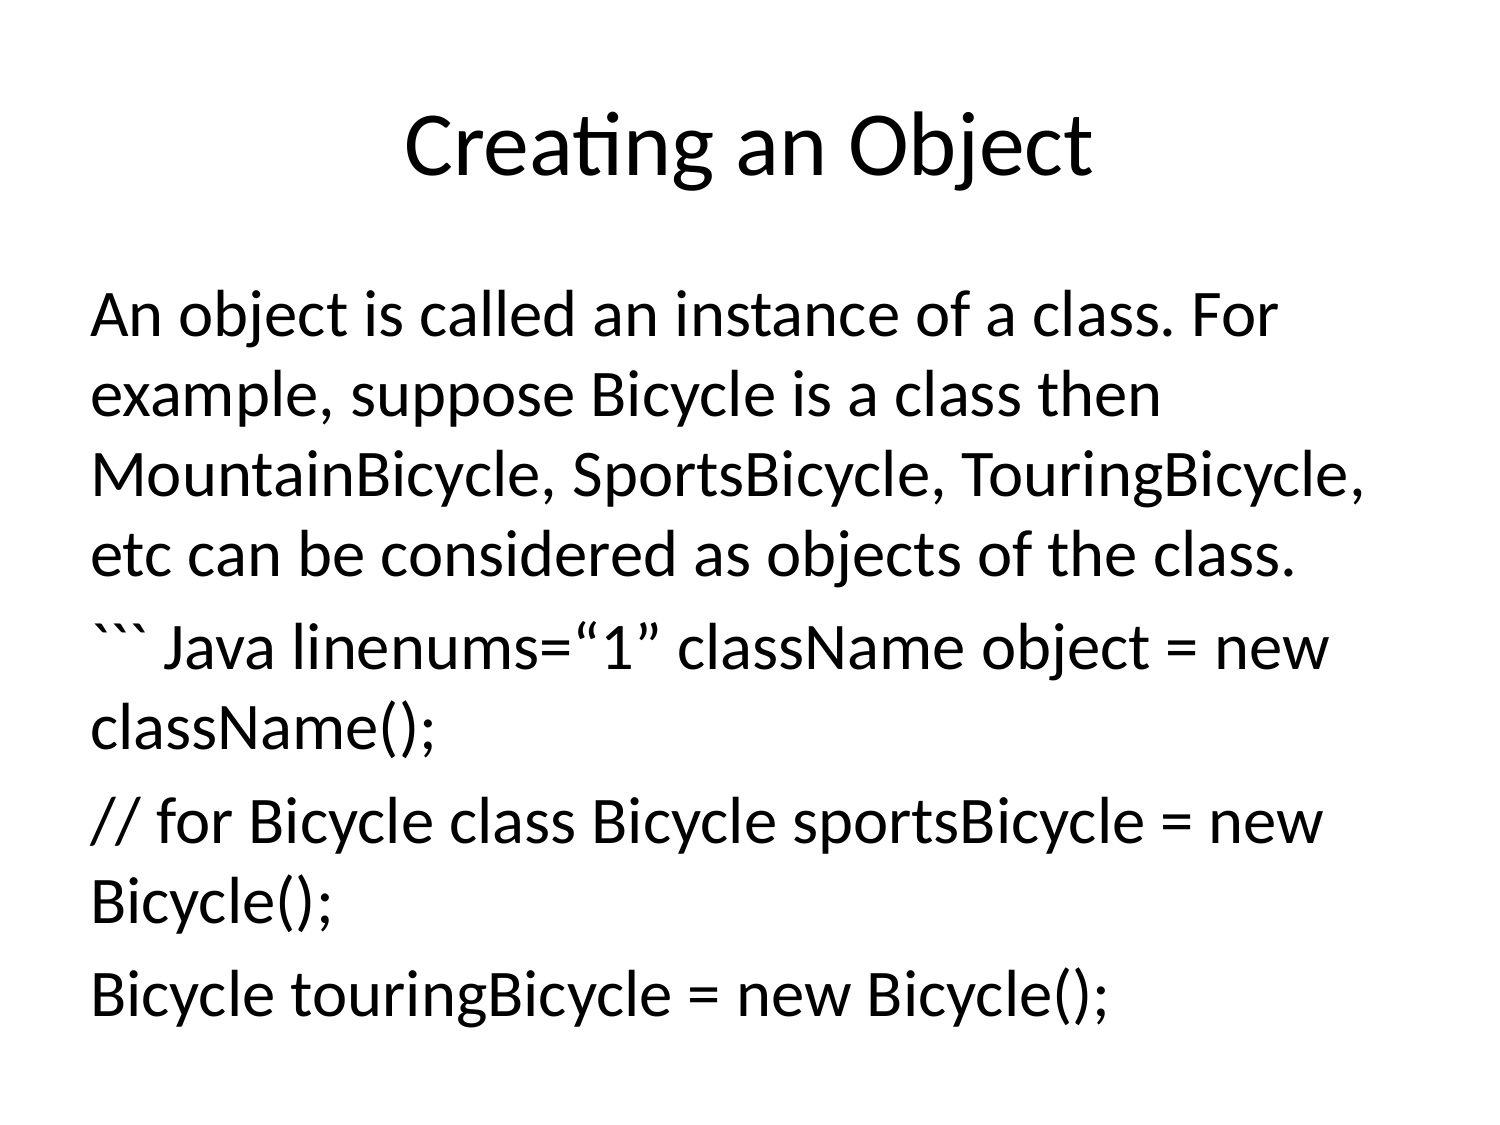

# Creating an Object
An object is called an instance of a class. For example, suppose Bicycle is a class then MountainBicycle, SportsBicycle, TouringBicycle, etc can be considered as objects of the class.
``` Java linenums=“1” className object = new className();
// for Bicycle class Bicycle sportsBicycle = new Bicycle();
Bicycle touringBicycle = new Bicycle();

We have used the new keyword along with the constructor of the class to create an object. Constructors are similar to methods and have the same name as the class. For example, Bicycle() is the constructor of the Bicycle class.

---

## Creating an Object

Here, sportsBicycle and touringBicycle are the names of objects. We can use them to access fields and methods of the class.

---

## Access Members of a Class

sportsBicycle.gear - access the field gear
sportsBicycle.braking() - access the method braking()

``` Java linenums="1"
class Bicycle {

  // field of class
  int gear = 5;

  // method of class
  void braking() {
    ...
  }
}

// create object
Bicycle sportsBicycle = new Bicycle();

// access field and method
sportsBicycle.gear;
sportsBicycle.braking();